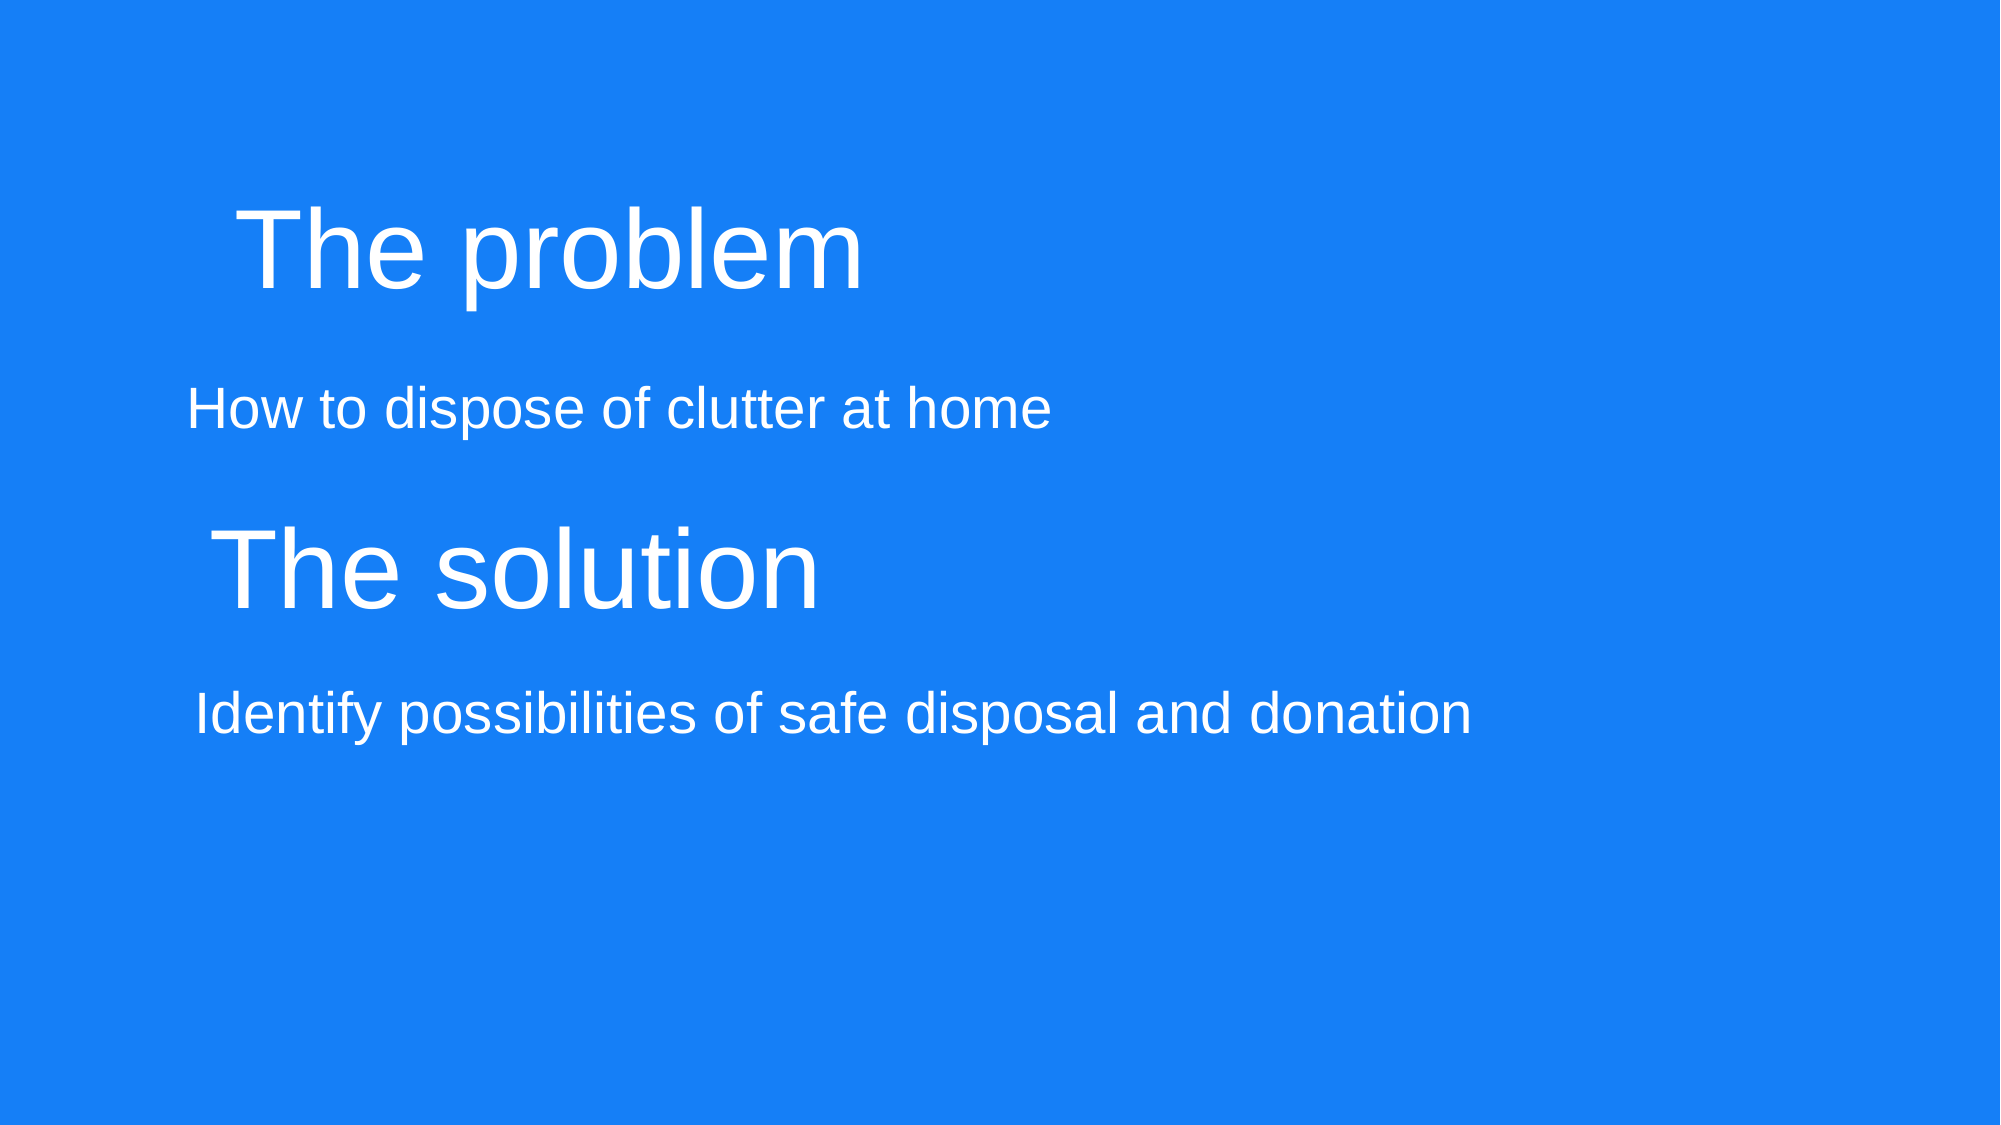

The problem
How to dispose of clutter at home
The solution
Identify possibilities of safe disposal and donation